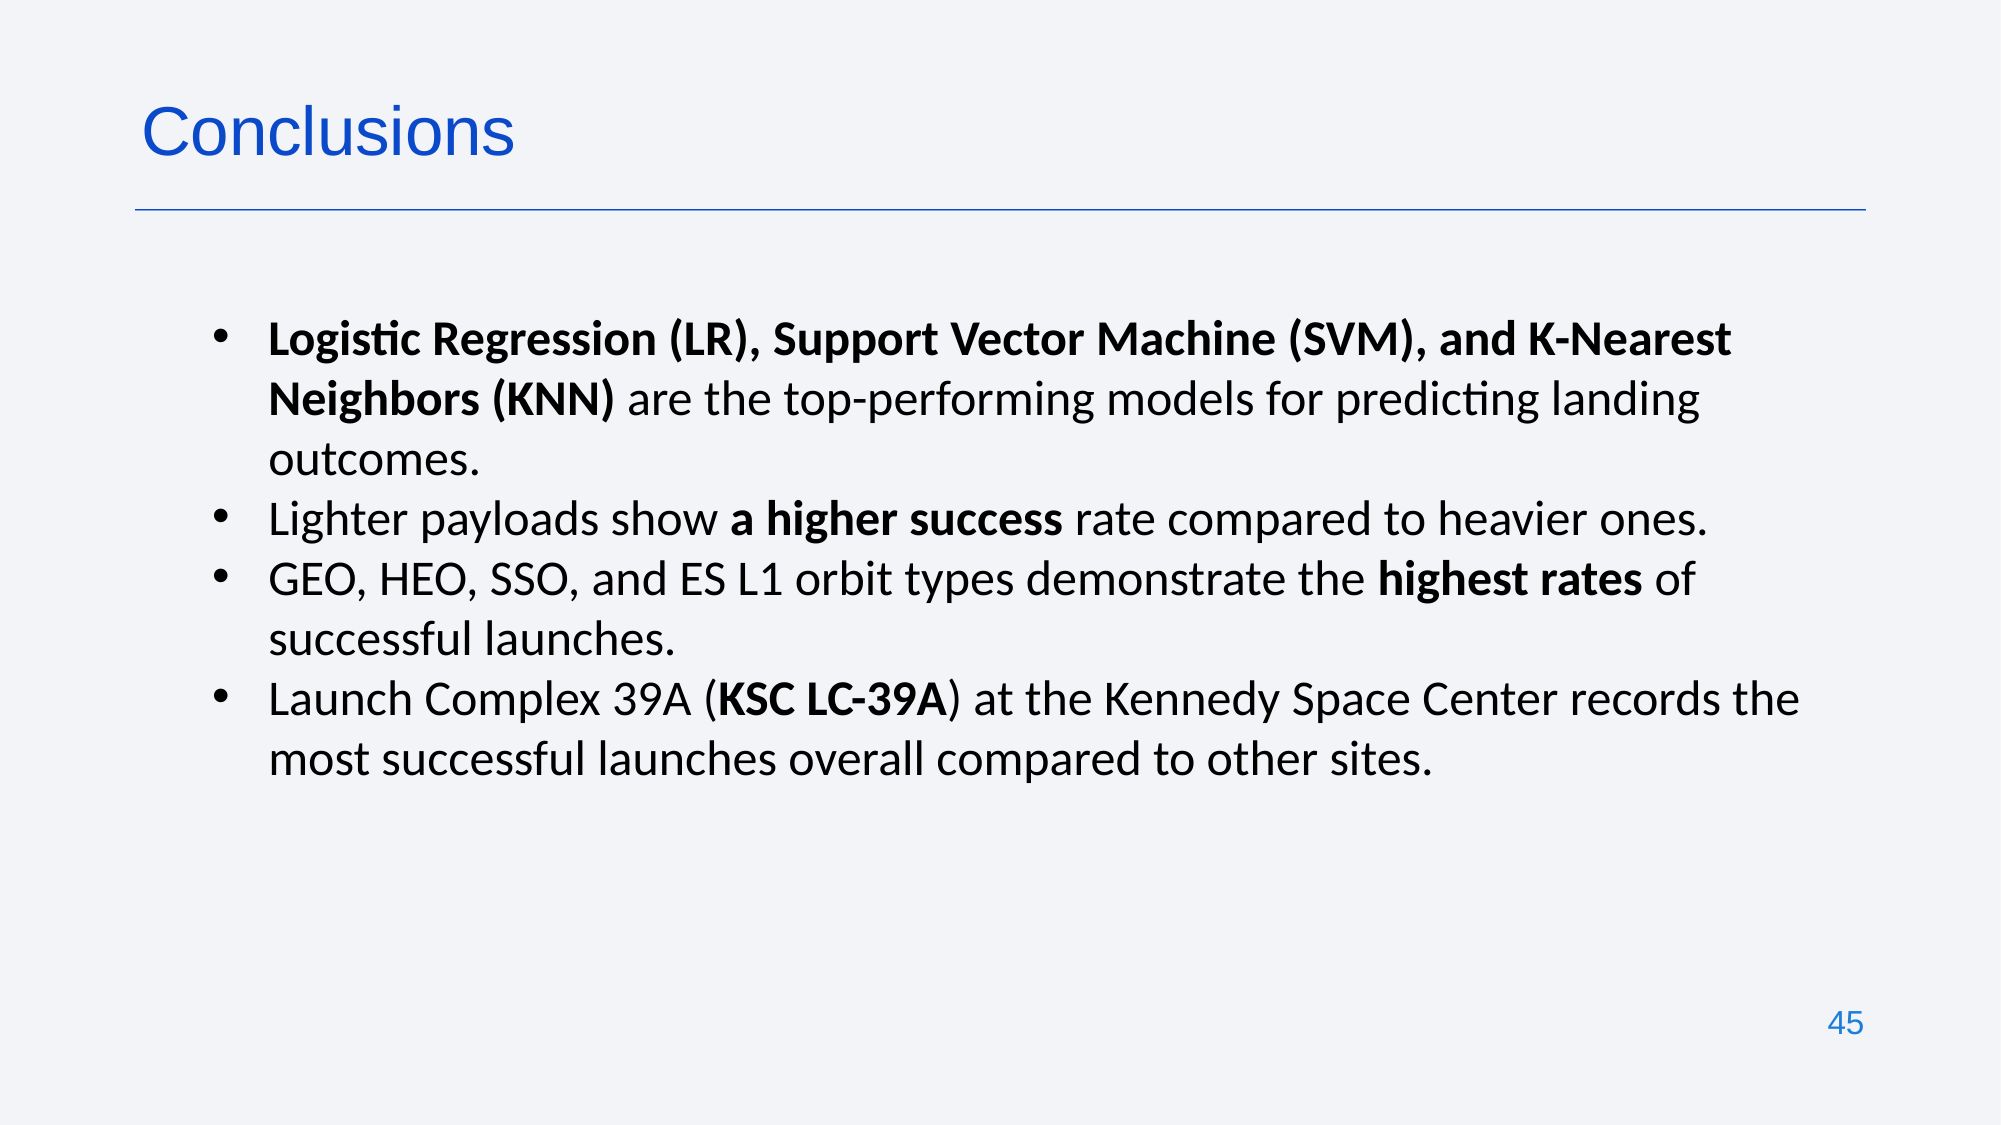

Conclusions
Logistic Regression (LR), Support Vector Machine (SVM), and K-Nearest Neighbors (KNN) are the top-performing models for predicting landing outcomes.
Lighter payloads show a higher success rate compared to heavier ones.
GEO, HEO, SSO, and ES L1 orbit types demonstrate the highest rates of successful launches.
Launch Complex 39A (KSC LC-39A) at the Kennedy Space Center records the most successful launches overall compared to other sites.

45